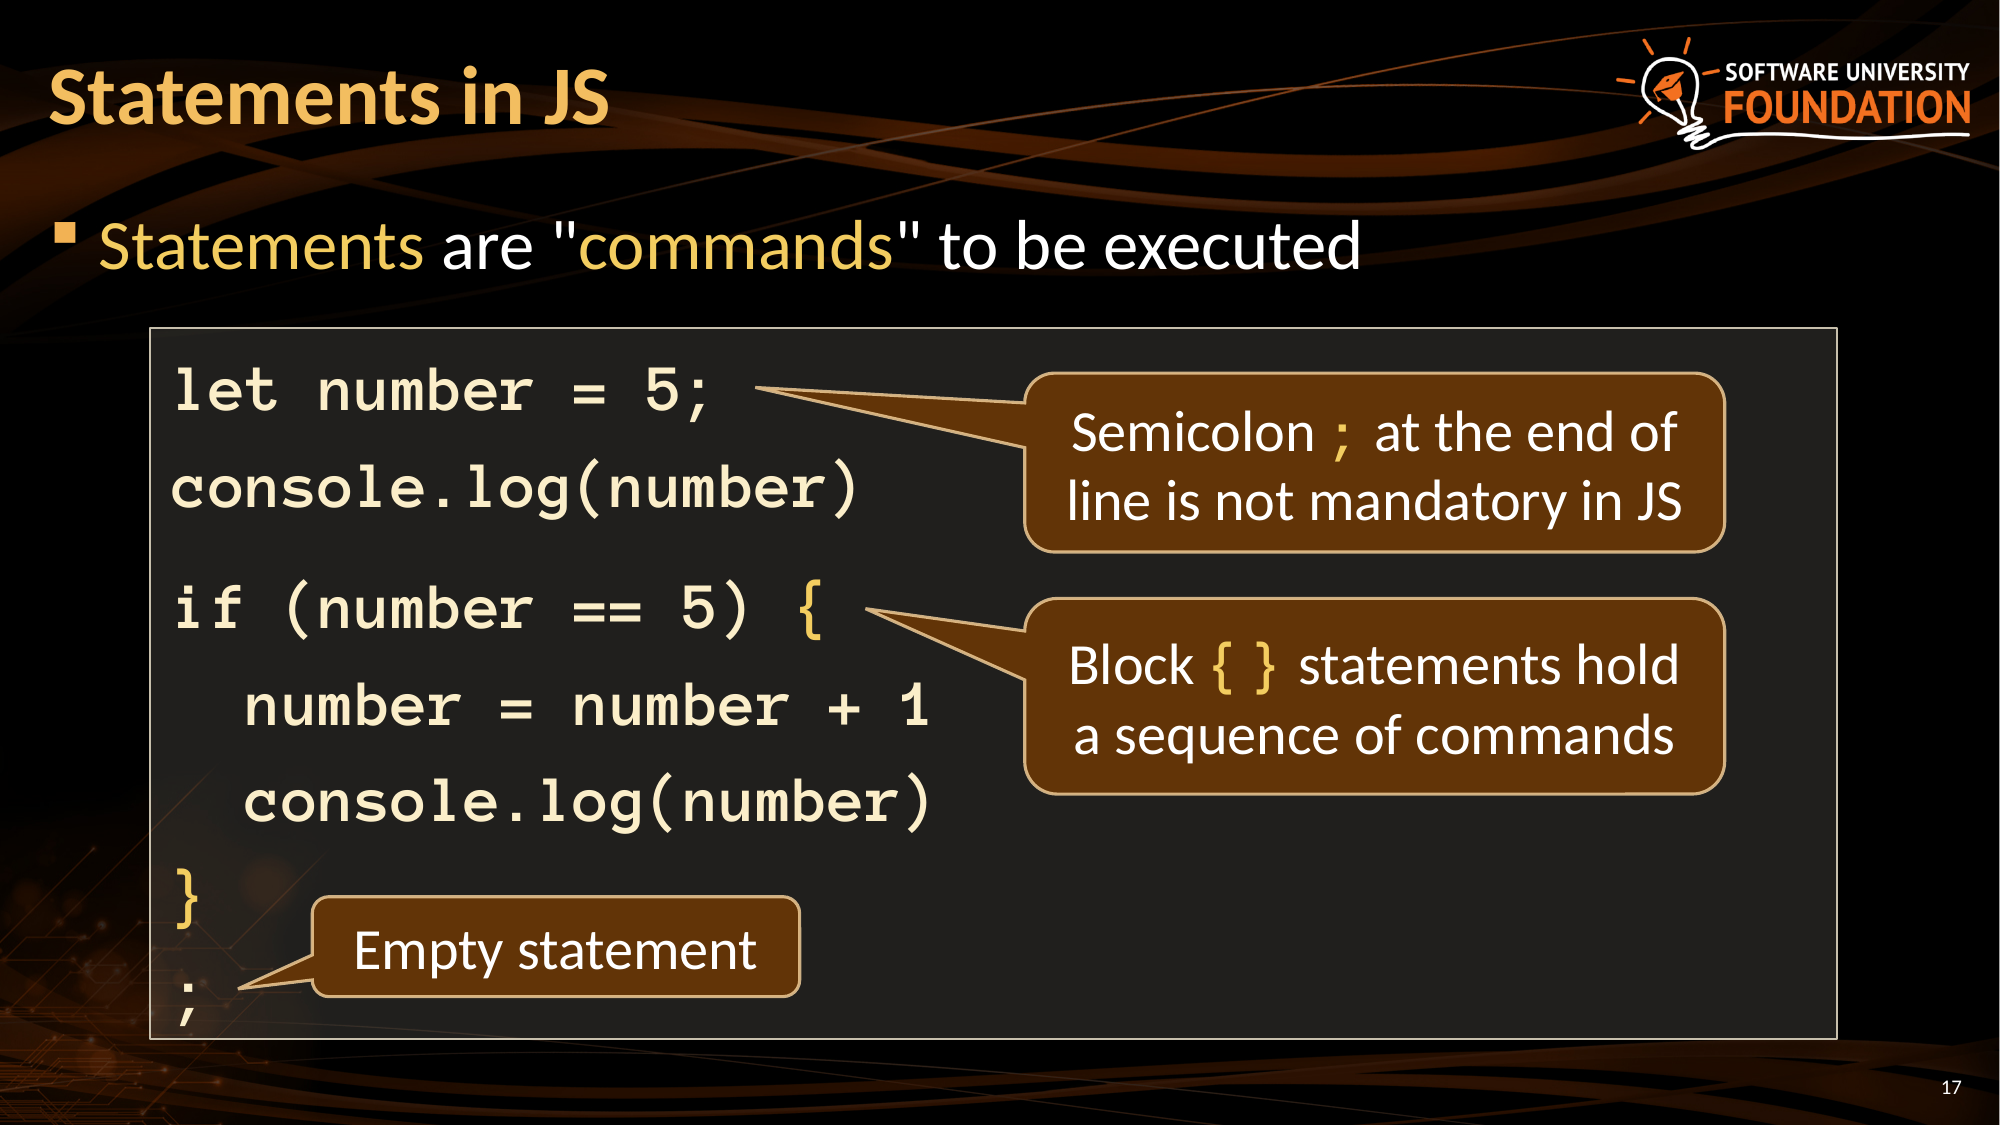

# Statements in JS
Statements are "commands" to be executed
let number = 5;
console.log(number)
if (number == 5) {
  number = number + 1
  console.log(number)
}
;
Semicolon ; at the end of line is not mandatory in JS
Block { } statements hold a sequence of commands
Empty statement
17